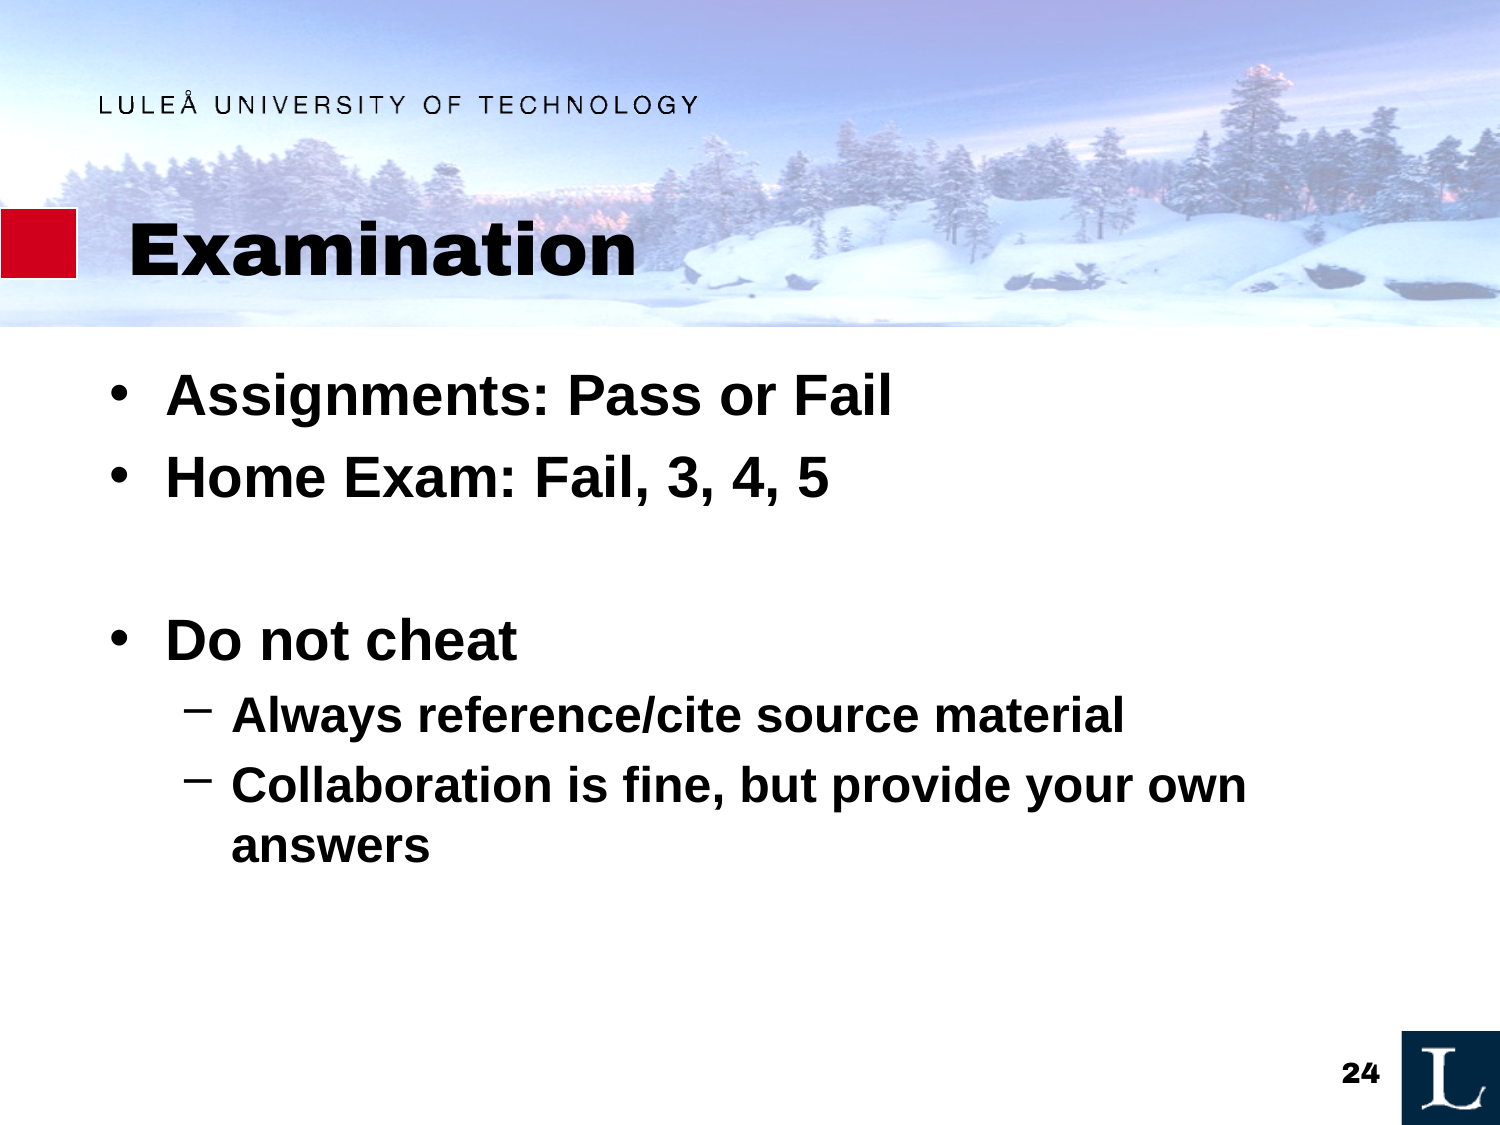

# Examination
Assignments: Pass or Fail
Home Exam: Fail, 3, 4, 5

Do not cheat
Always reference/cite source material
Collaboration is fine, but provide your own answers
24